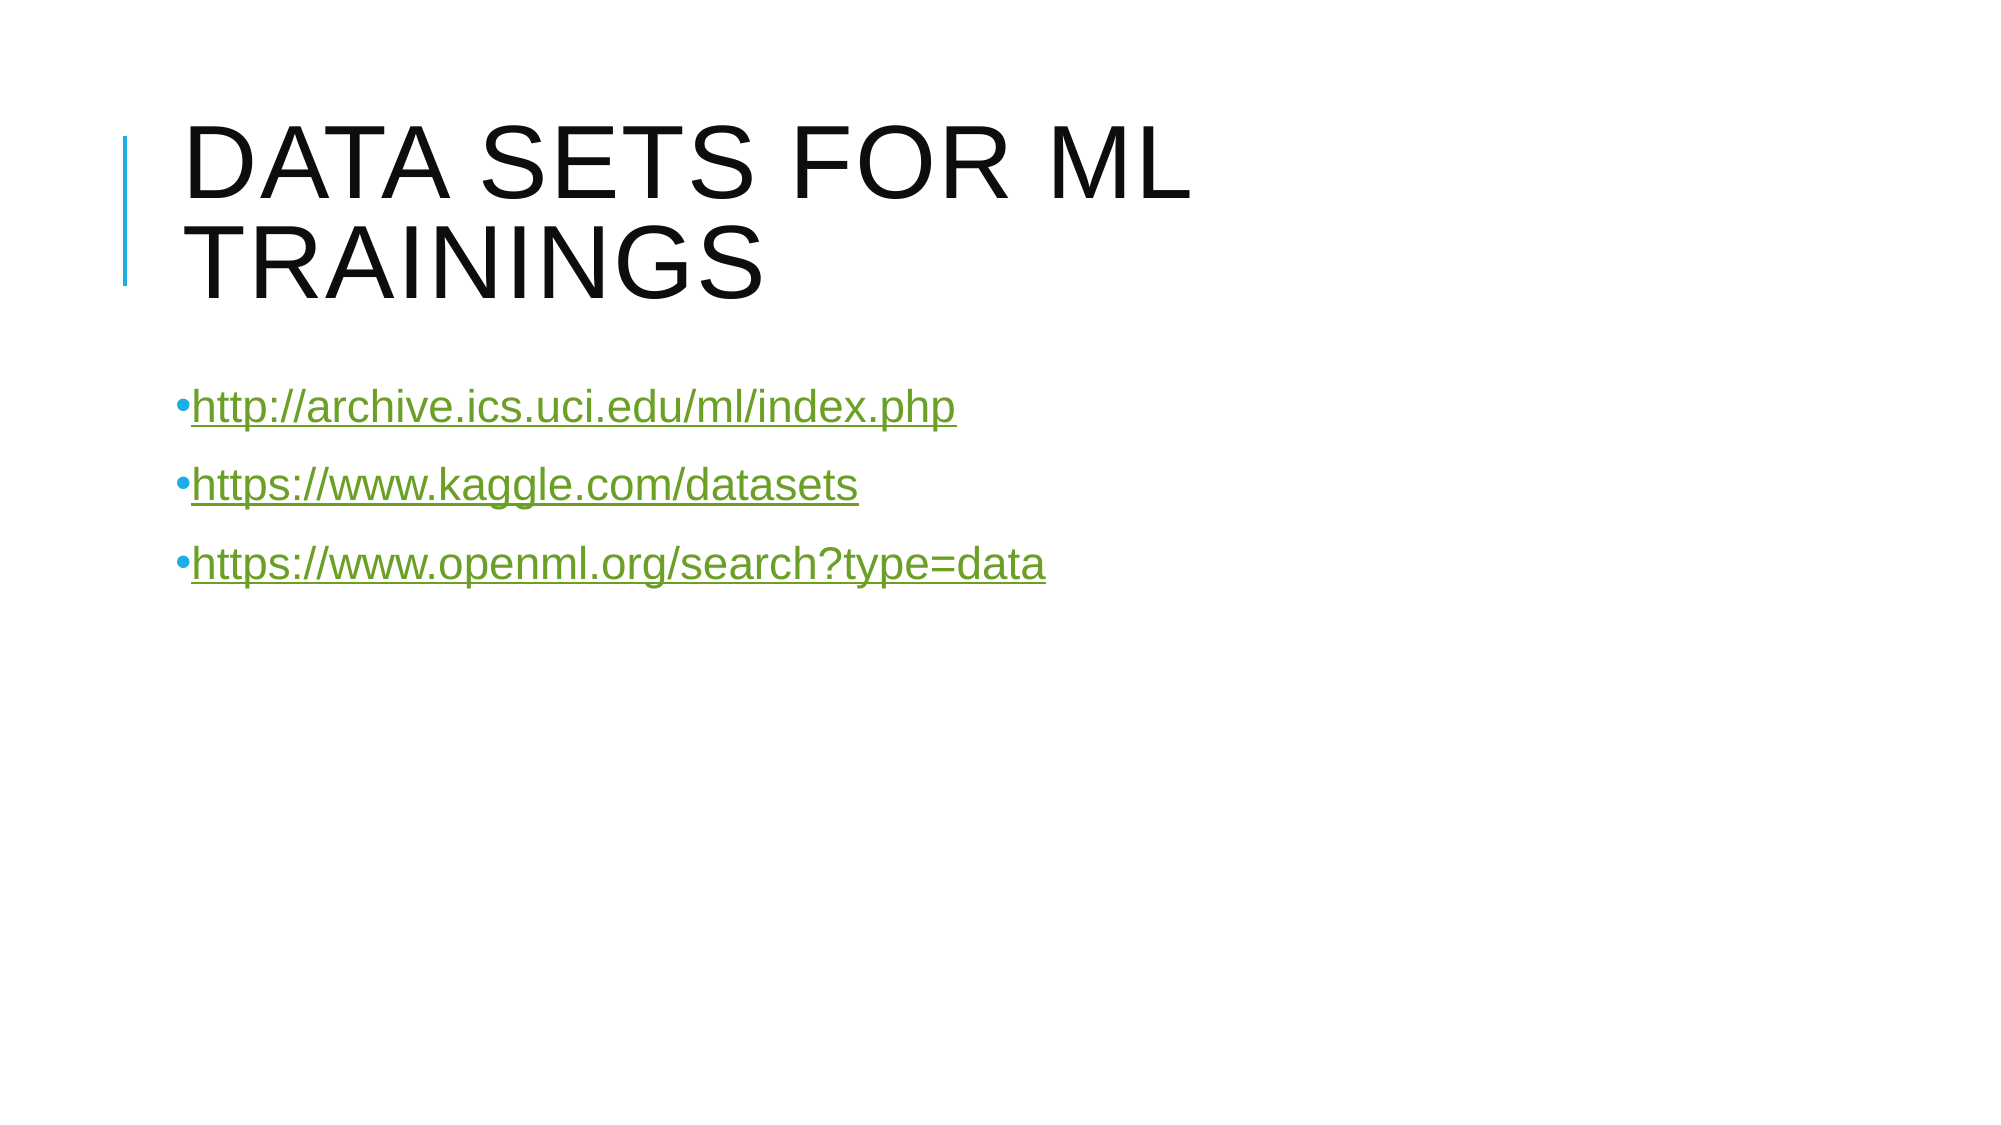

# Data sets for ML traınıngs
http://archive.ics.uci.edu/ml/index.php
https://www.kaggle.com/datasets
https://www.openml.org/search?type=data